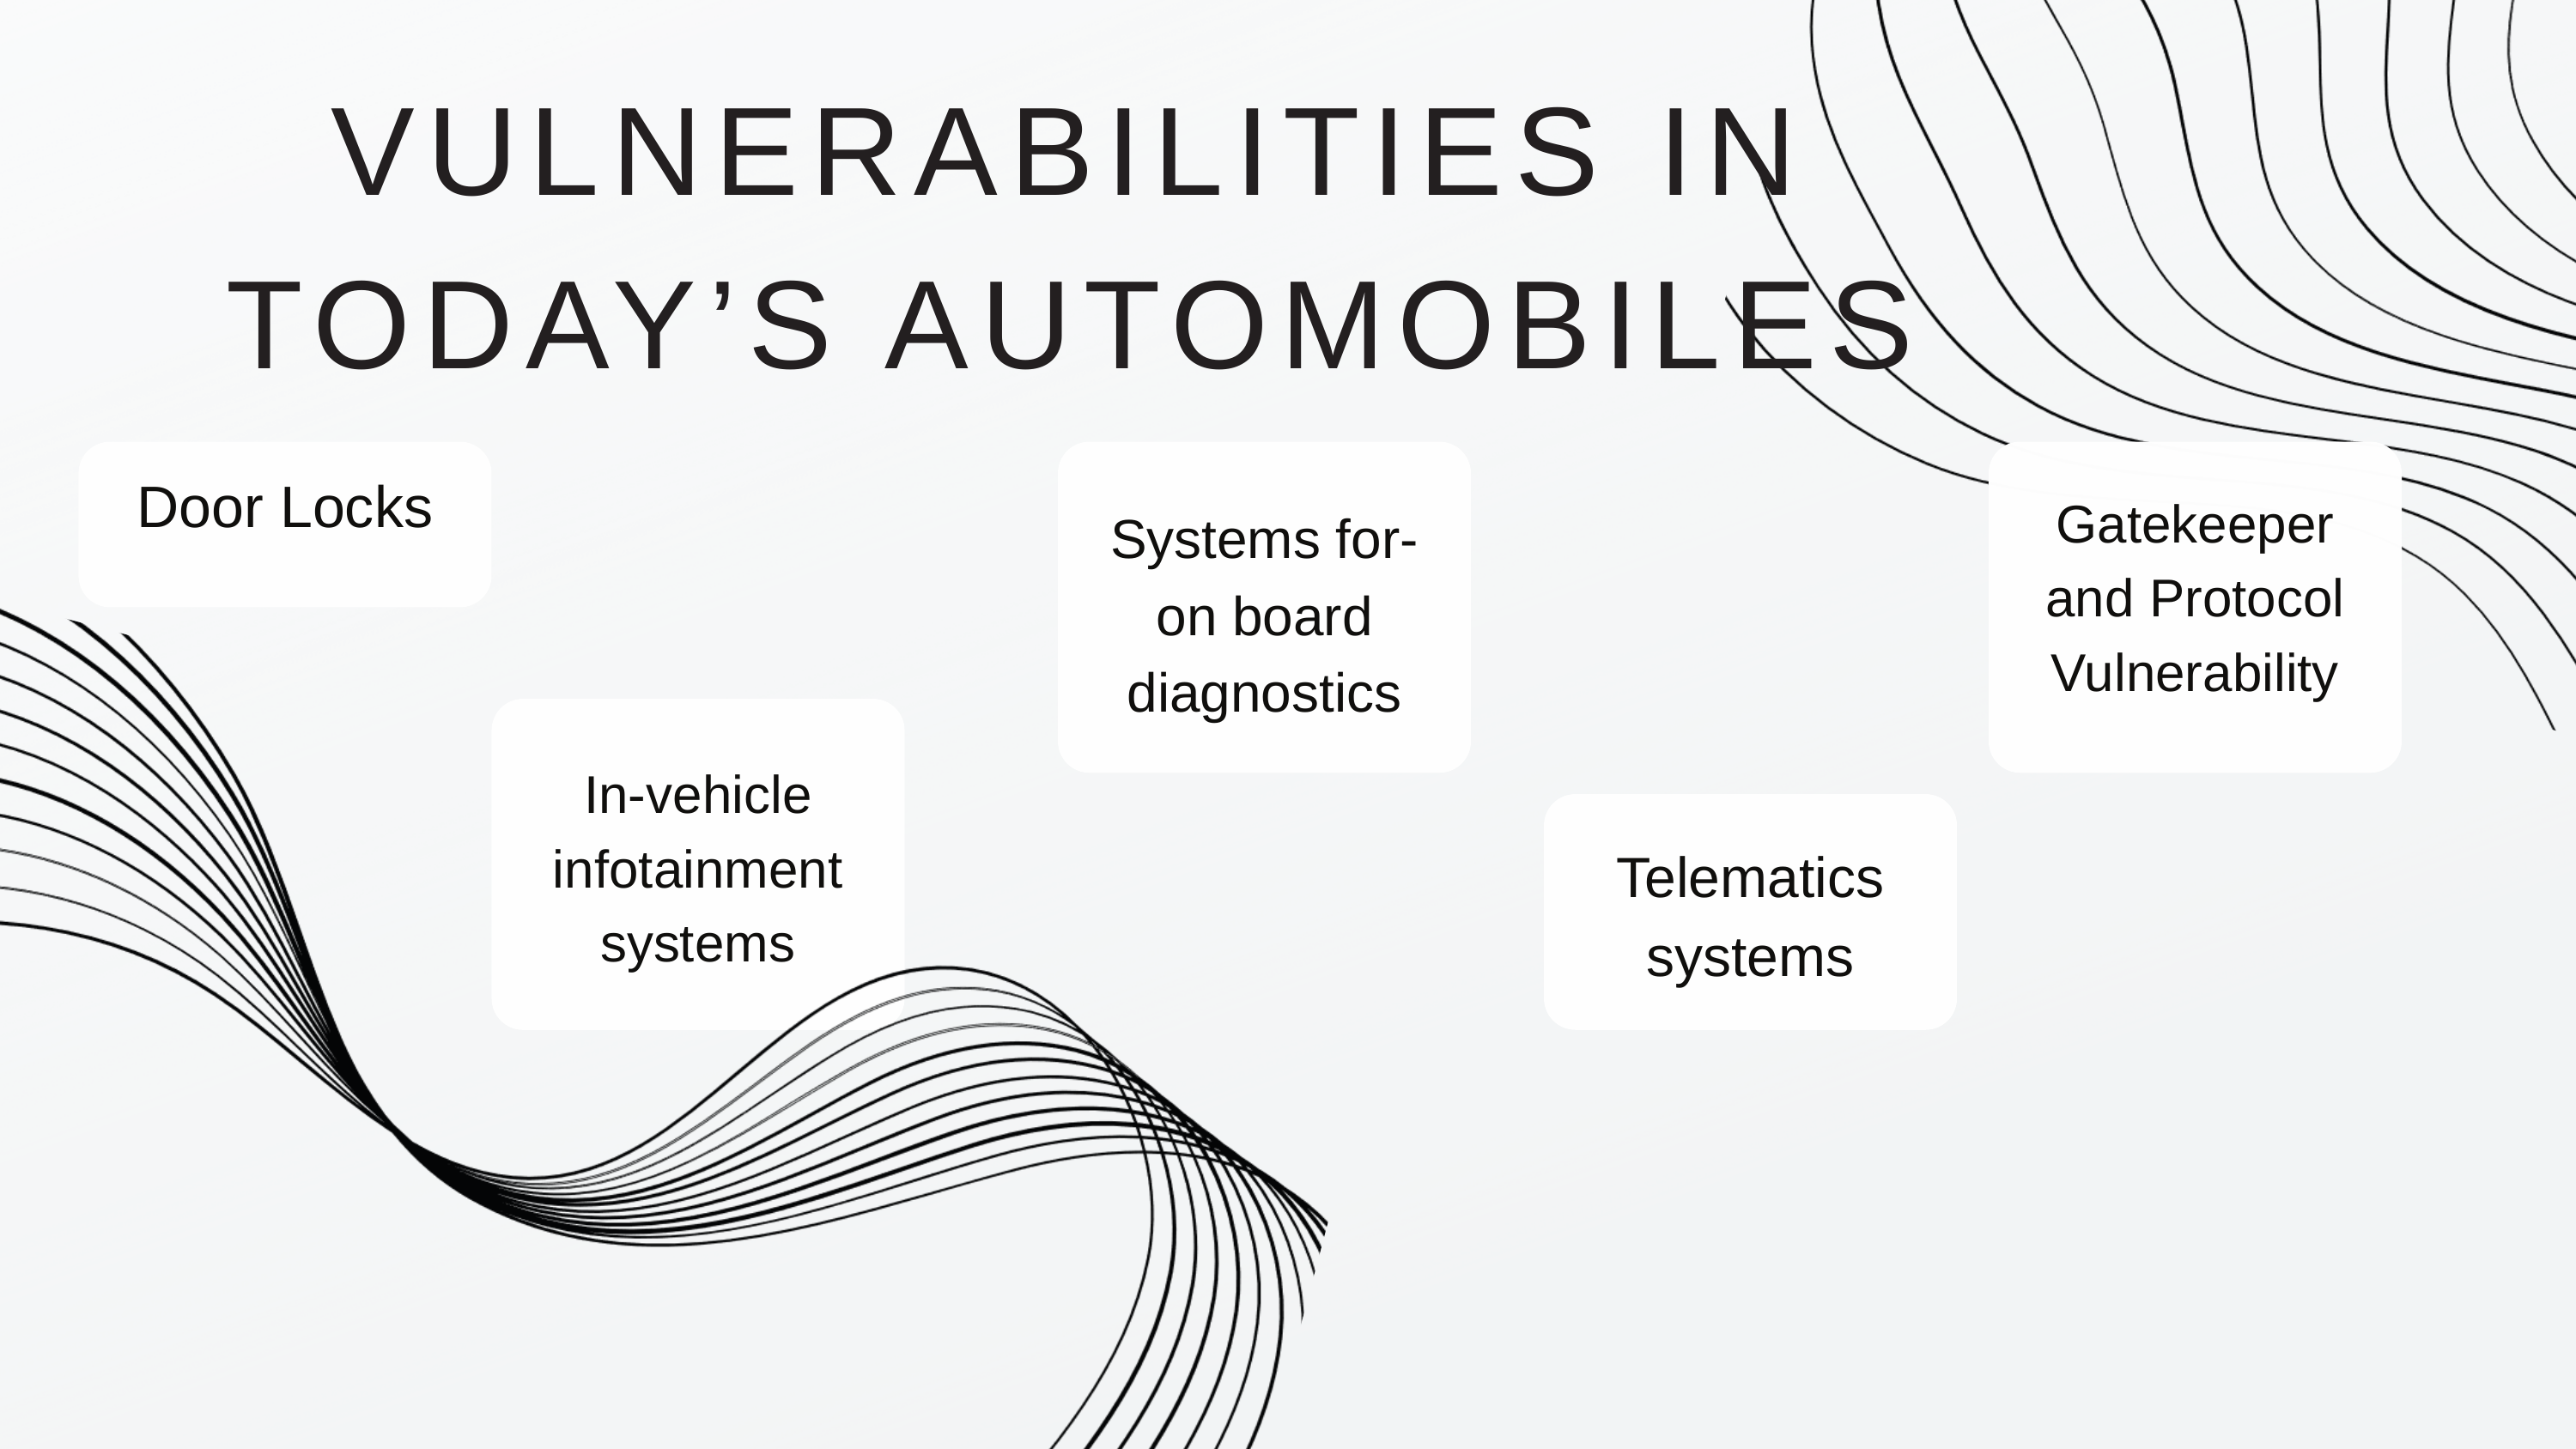

VULNERABILITIES IN TODAY’S AUTOMOBILES

Door Locks
Gatekeeper and Protocol Vulnerability
Systems for-on board diagnostics

In-vehicle infotainment systems

Telematics systems